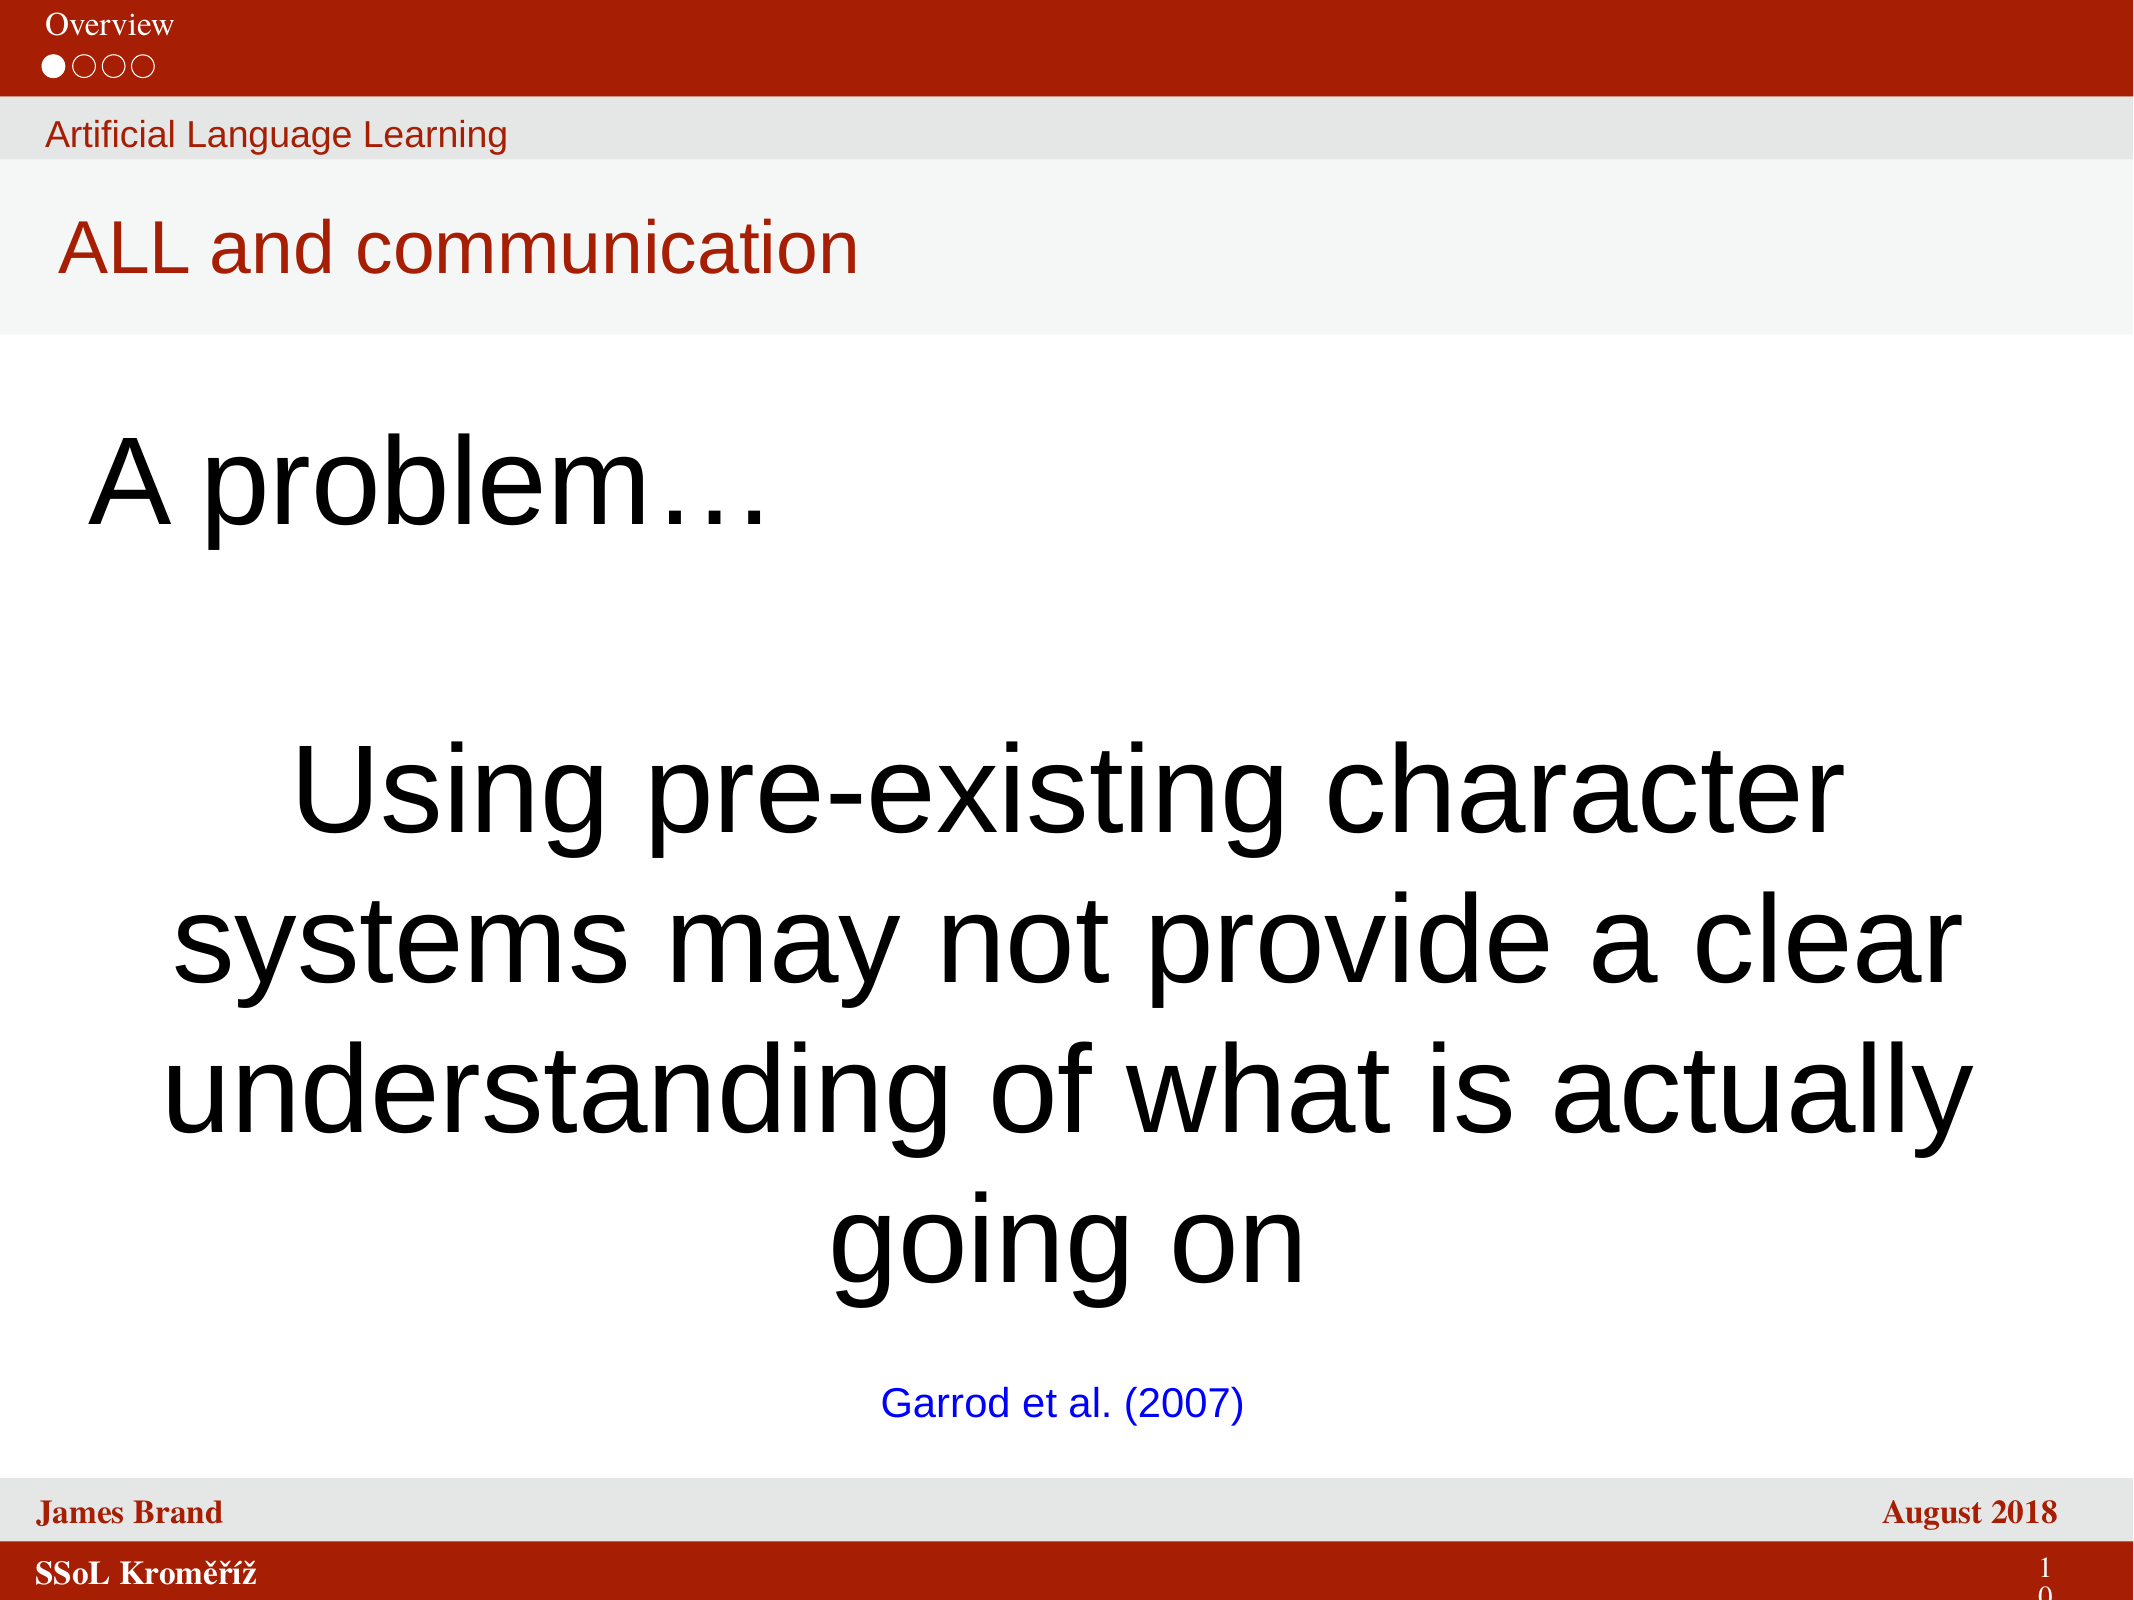

Overview

Artificial Language Learning
ALL and communication
A problem…

Using pre-existing character systems may not provide a clear understanding of what is actually going on
Garrod et al. (2007)
10